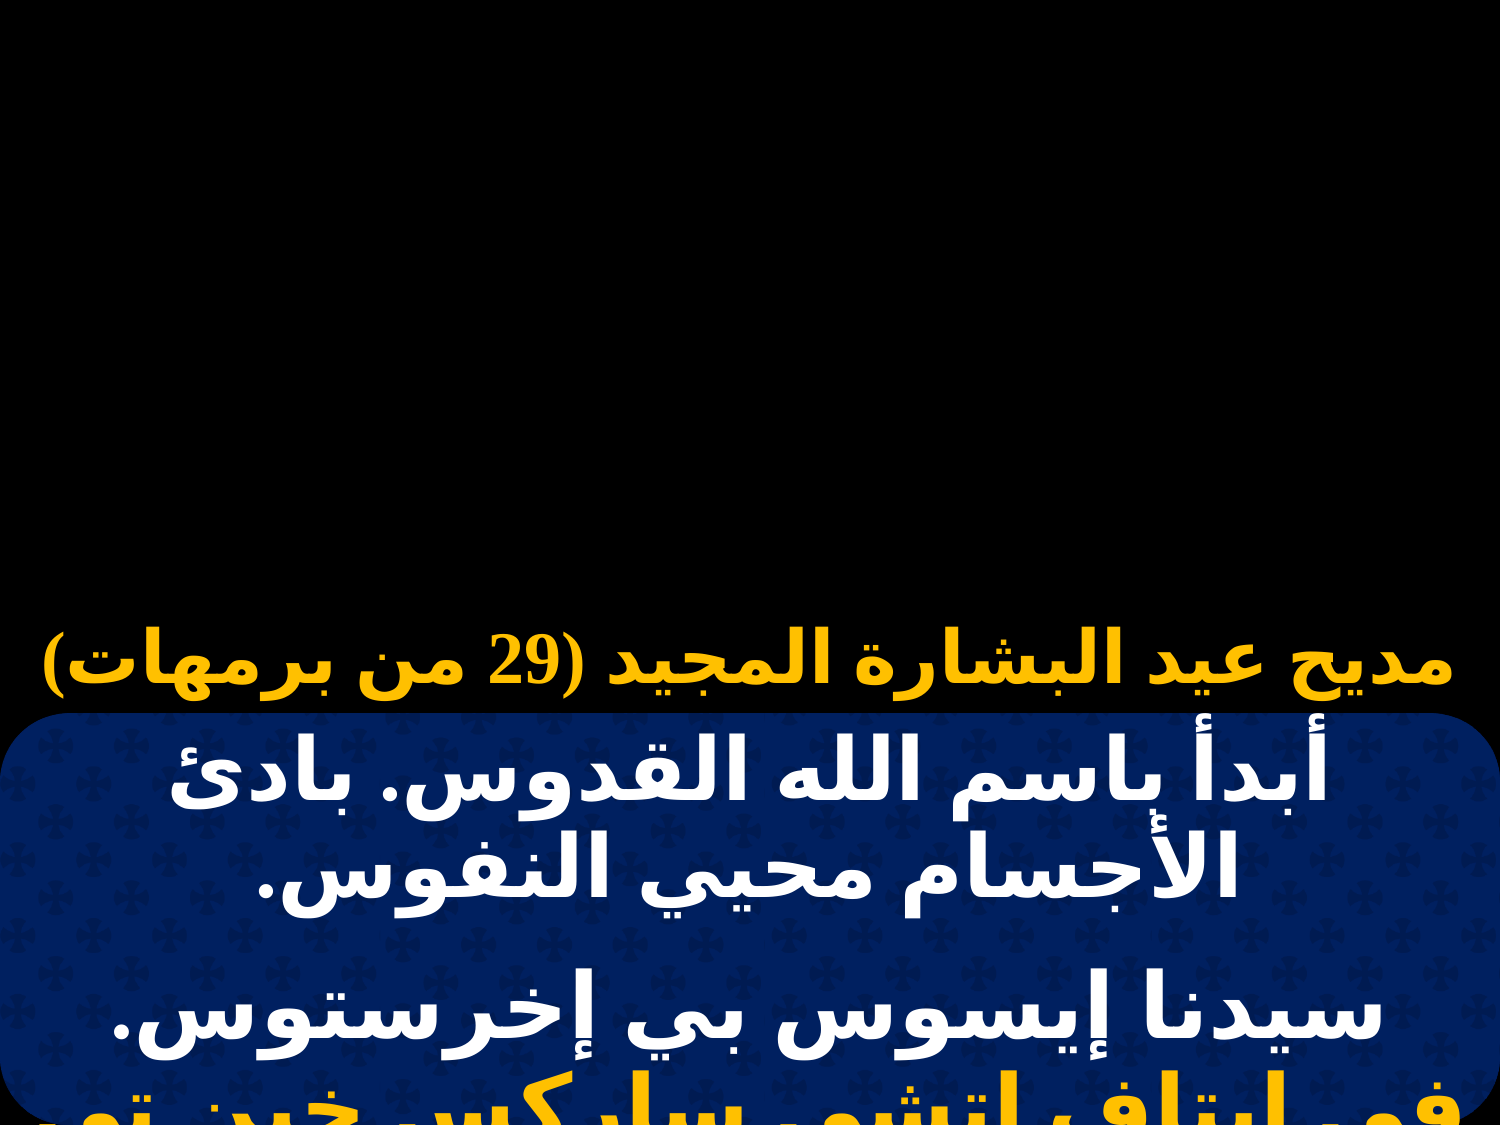

# مديح عيد البشارة المجيد (29 من برمهات)
| أبدأ باسم الله القدوس. بادئ الأجسام محيي النفوس. |
| --- |
|  |
| سيدنا إيسوس بي إخرستوس. في إيتاف إتشي ساركس خين تي بارثينوس. |